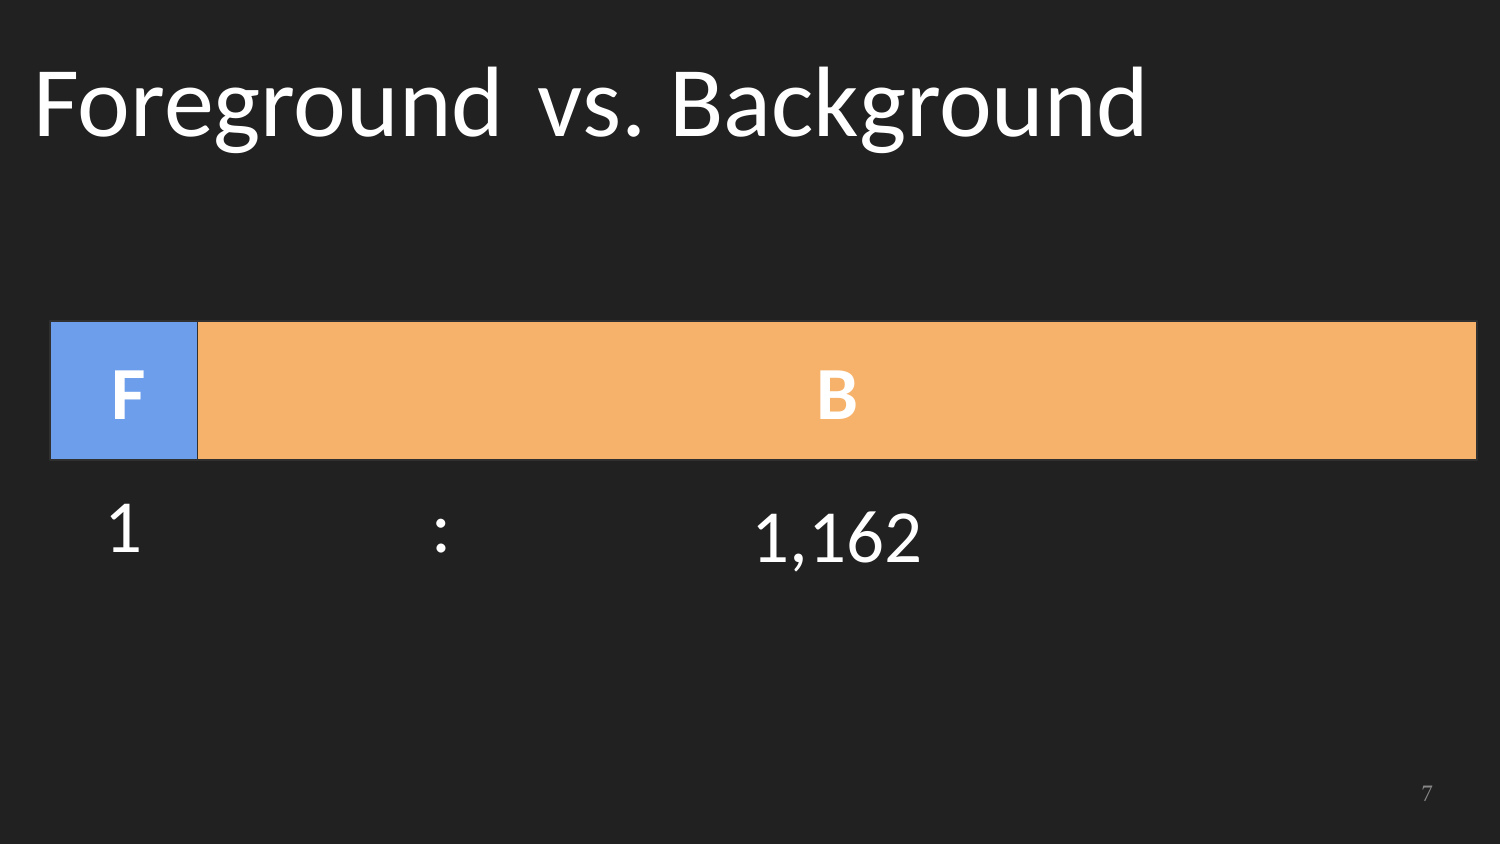

Foreground
 vs. Background

F
B
# 1
:
1,162
7